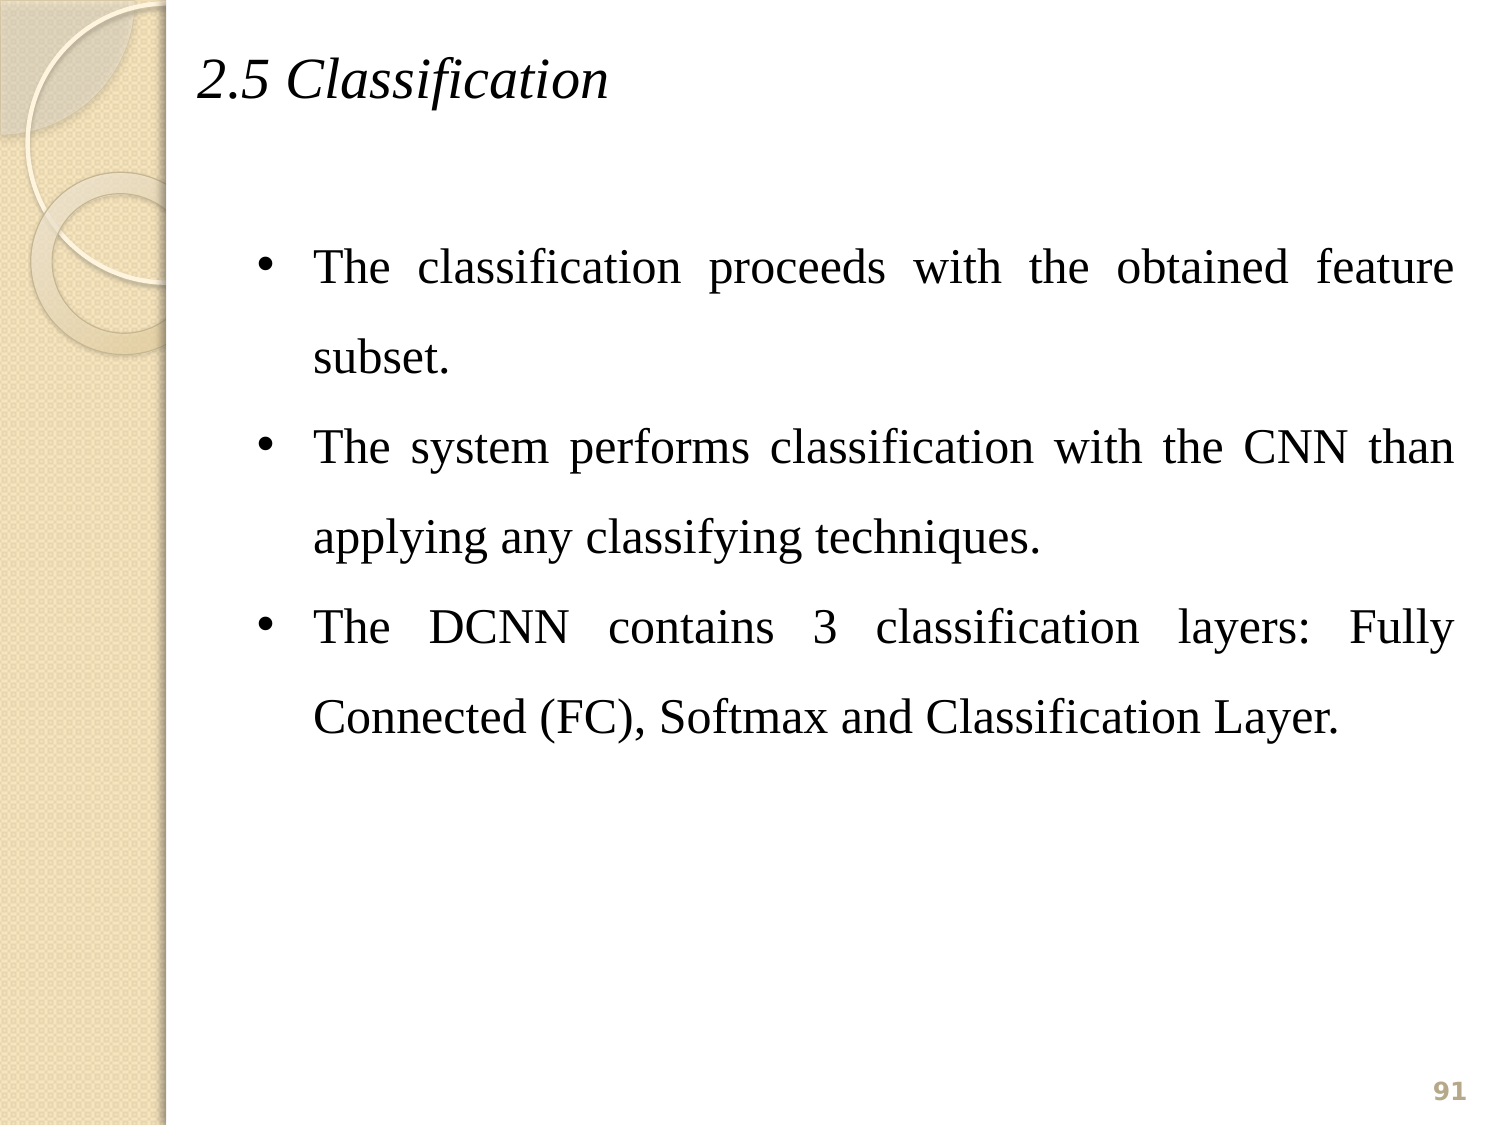

2.5 Classification
The classification proceeds with the obtained feature subset.
The system performs classification with the CNN than applying any classifying techniques.
The DCNN contains 3 classification layers: Fully Connected (FC), Softmax and Classification Layer.
91